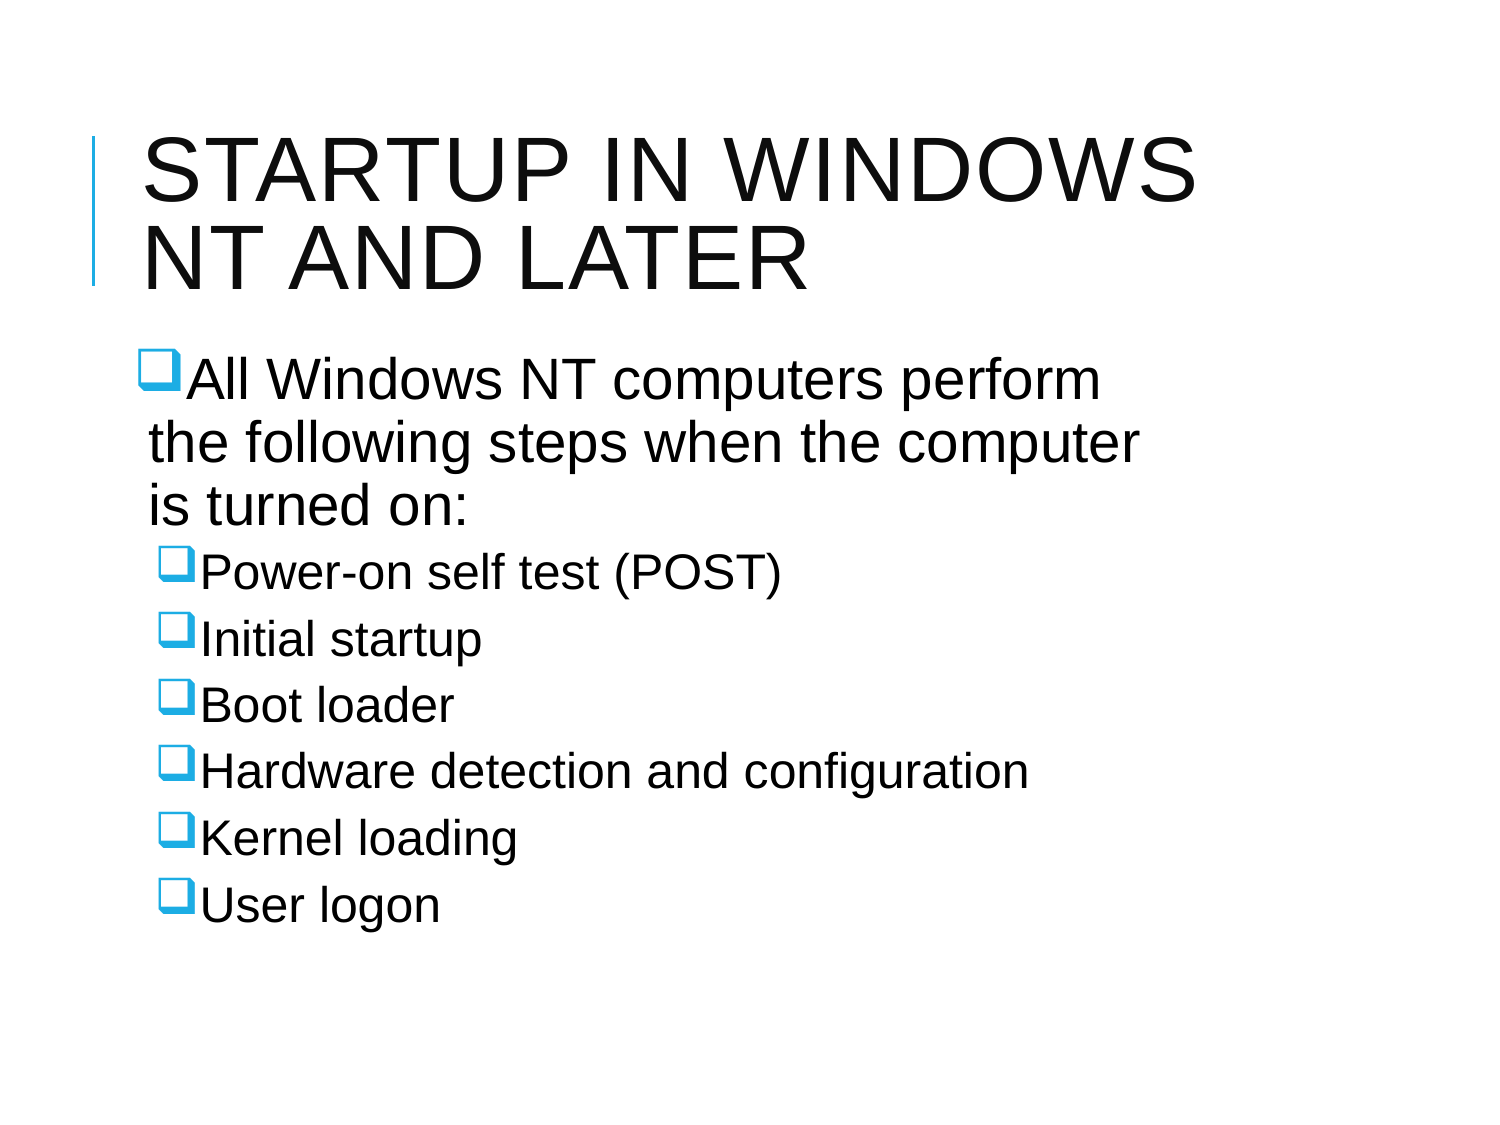

# Startup in Windows NT and Later
All Windows NT computers perform the following steps when the computer is turned on:
Power-on self test (POST)
Initial startup
Boot loader
Hardware detection and configuration
Kernel loading
User logon